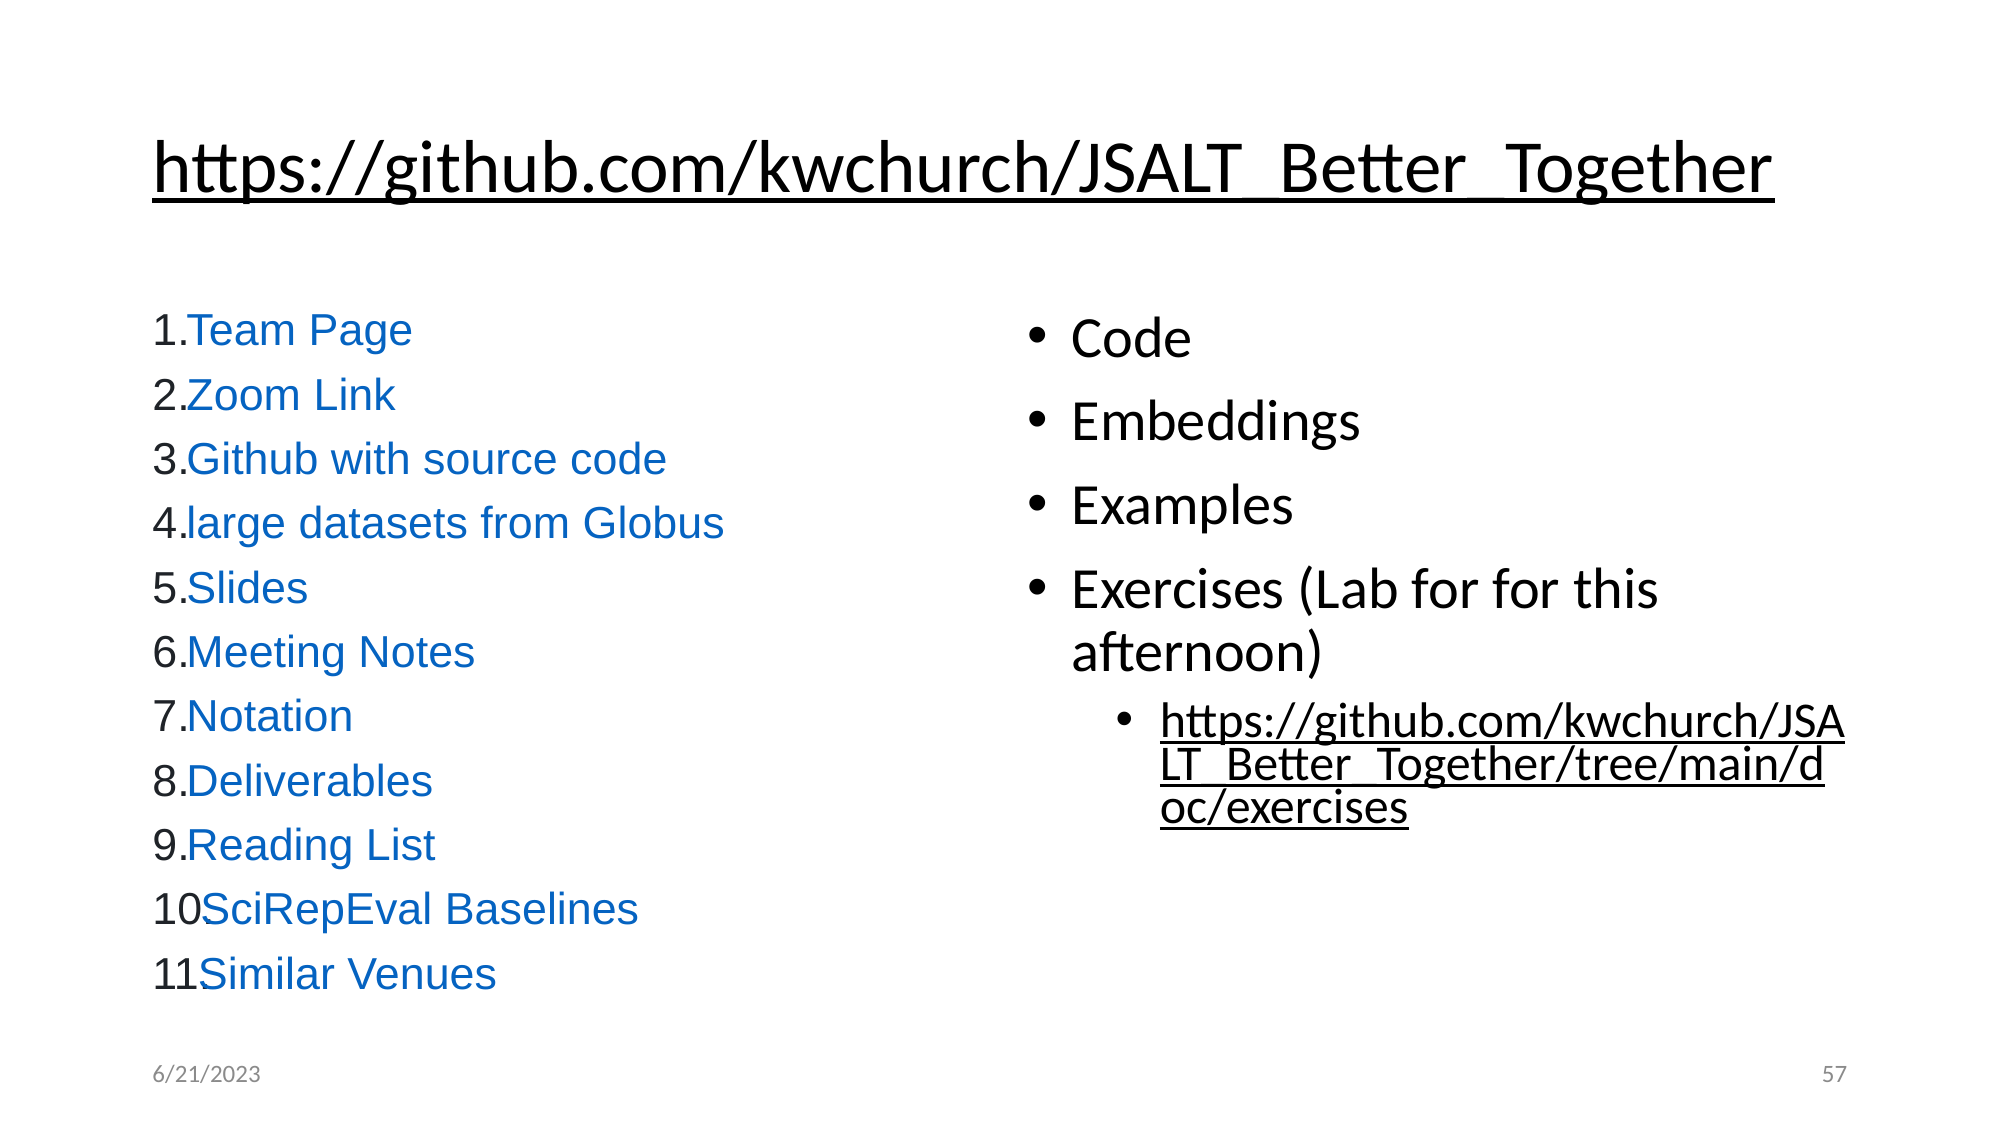

# https://github.com/kwchurch/JSALT_Better_Together
Team Page
Zoom Link
Github with source code
large datasets from Globus
Slides
Meeting Notes
Notation
Deliverables
Reading List
SciRepEval Baselines
Similar Venues
Code
Embeddings
Examples
Exercises (Lab for for this afternoon)
https://github.com/kwchurch/JSALT_Better_Together/tree/main/doc/exercises

6/21/2023
57